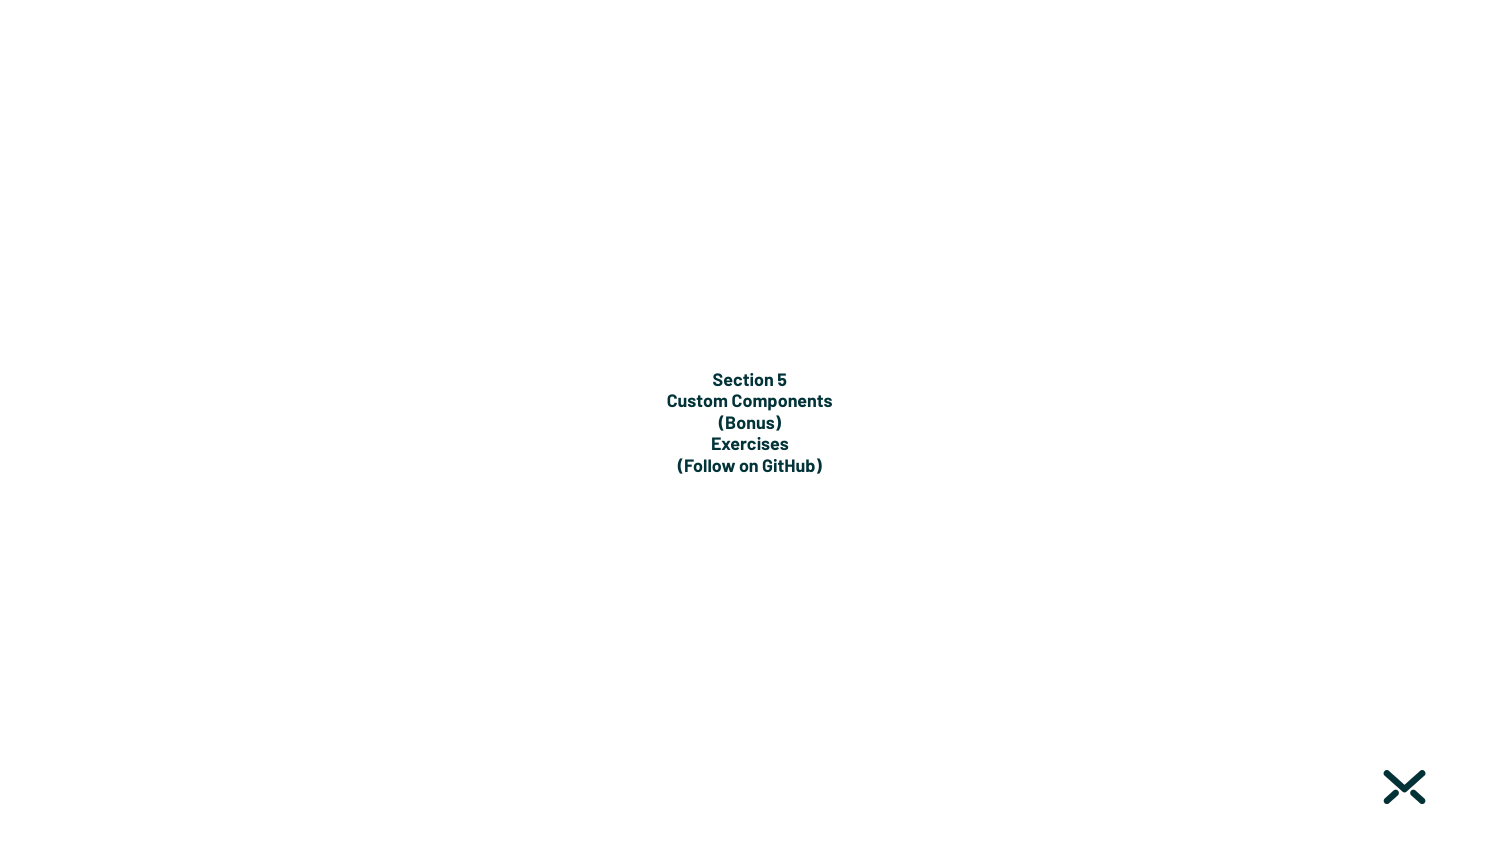

# Section 5
Custom Components
(Bonus)
Exercises
(Follow on GitHub)